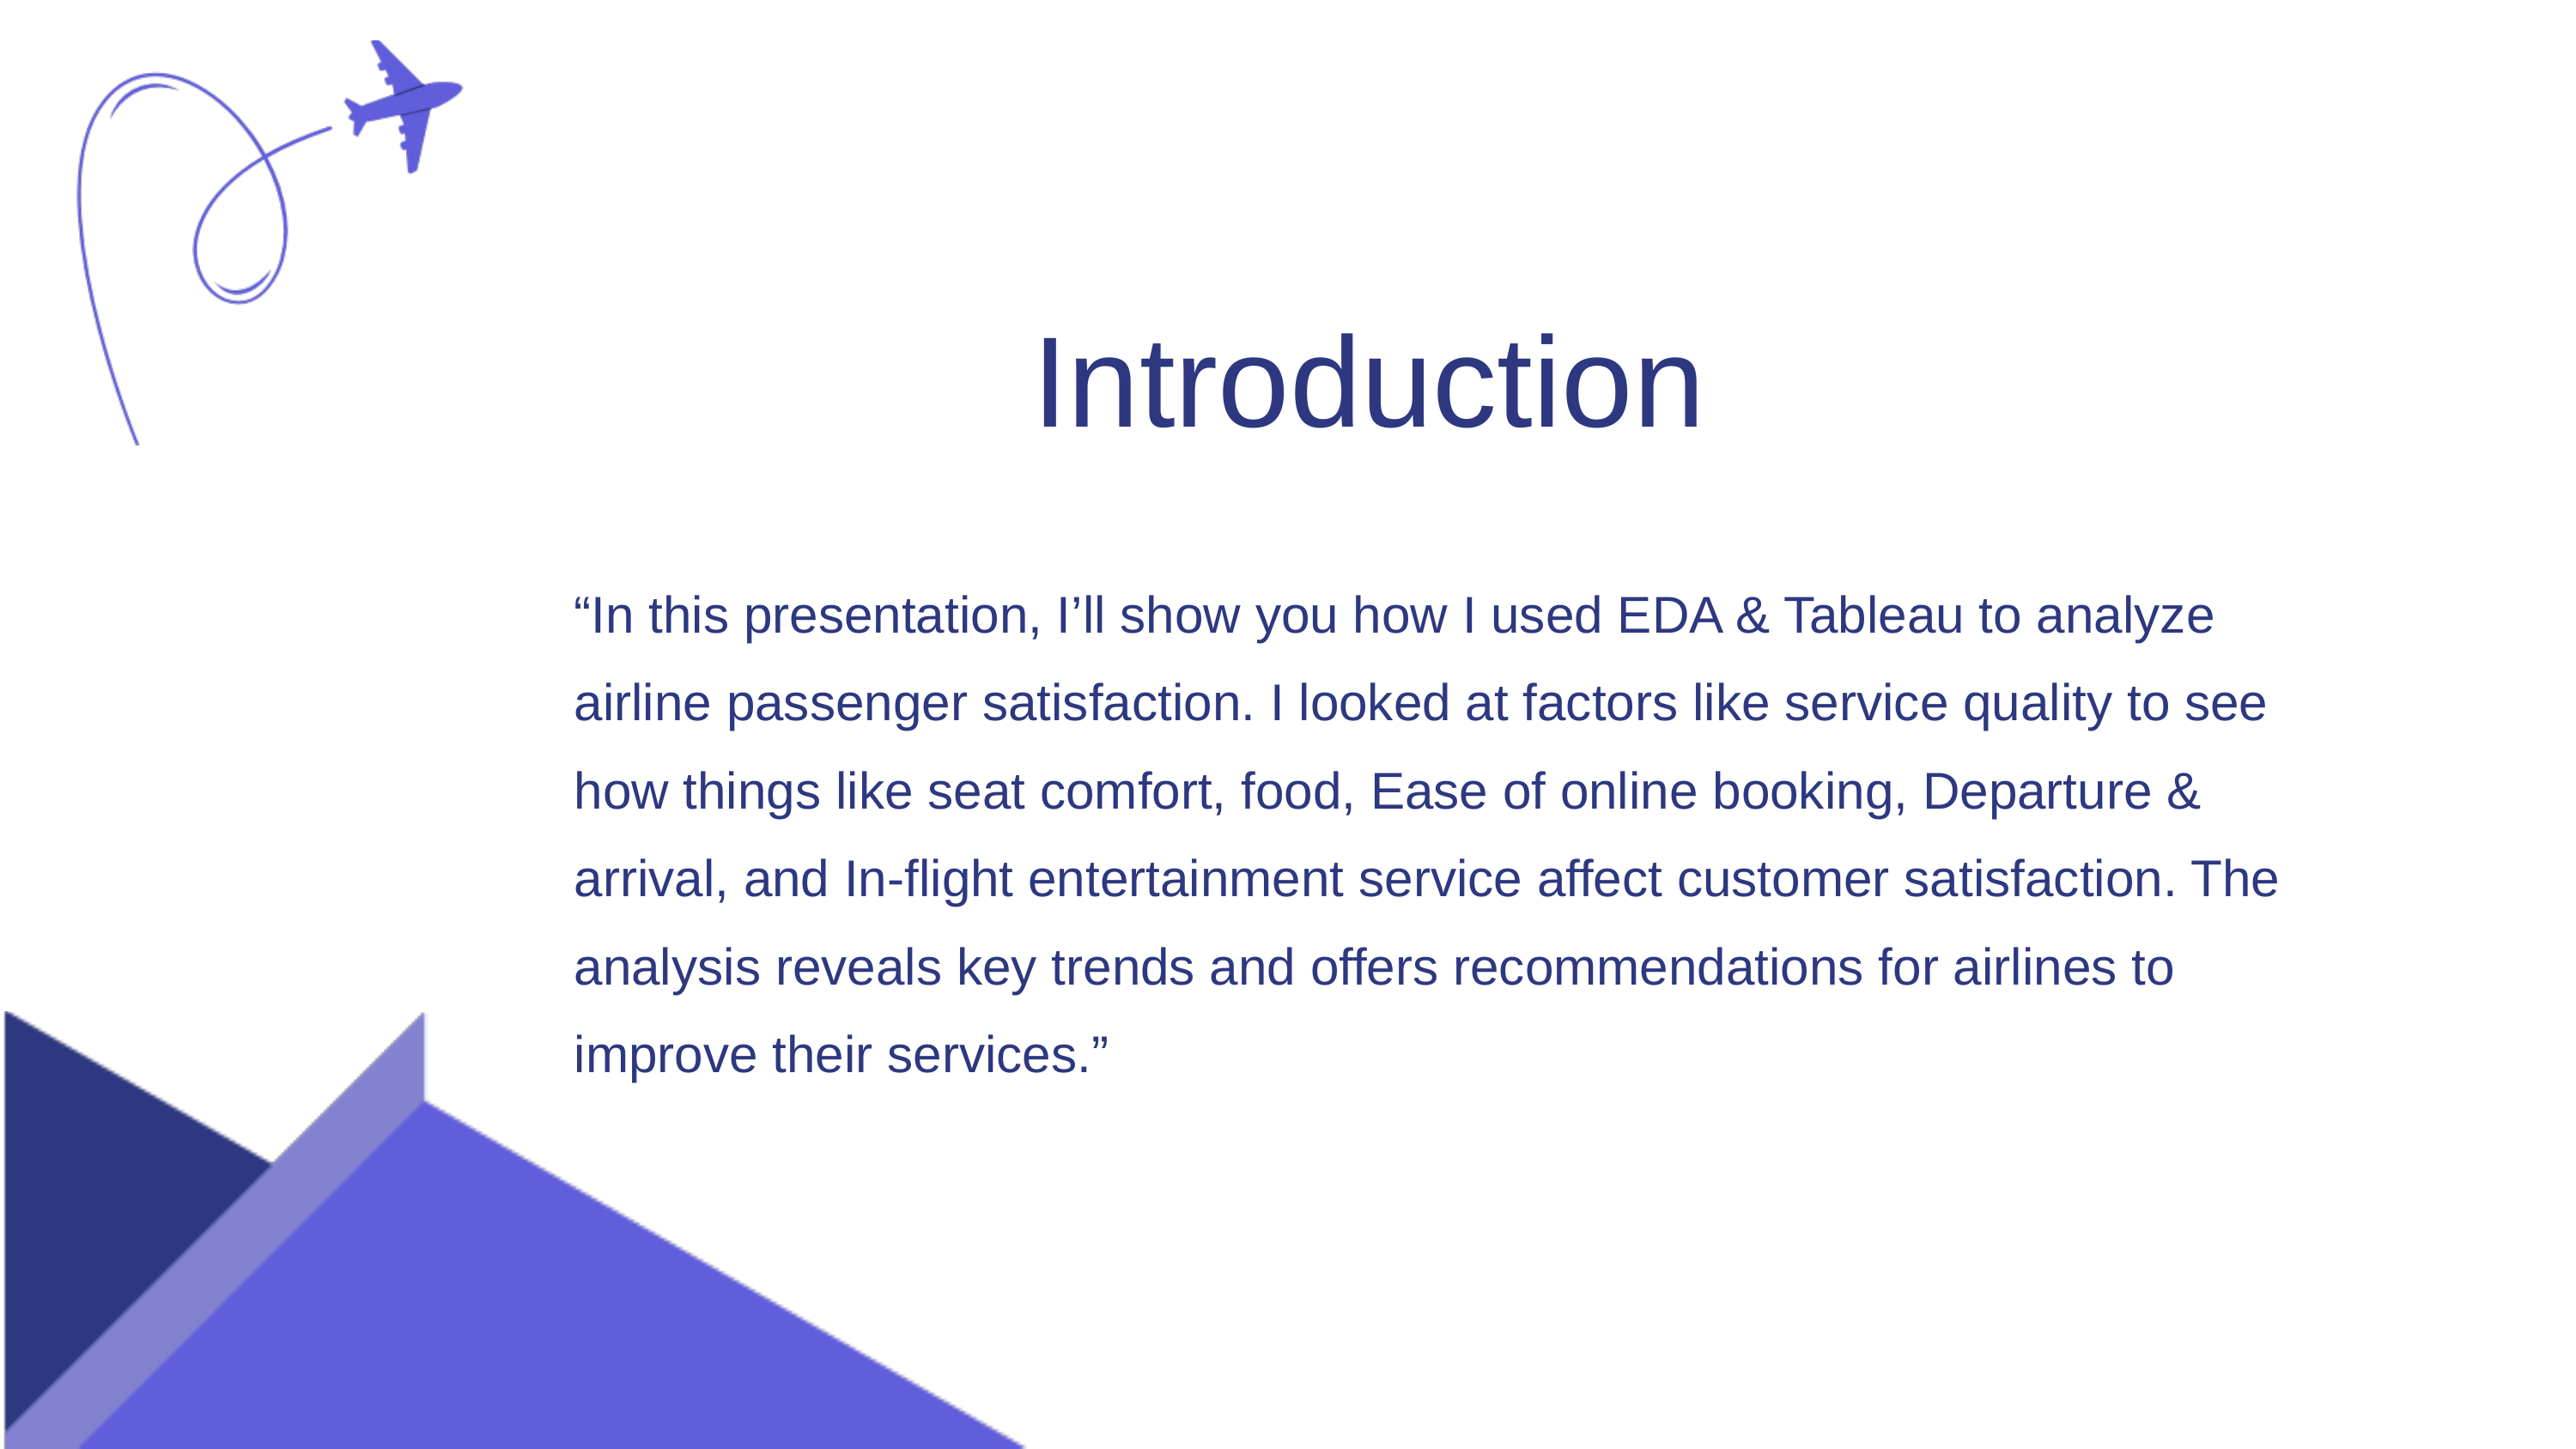

Introduction
“In this presentation, I’ll show you how I used EDA & Tableau to analyze airline passenger satisfaction. I looked at factors like service quality to see how things like seat comfort, food, Ease of online booking, Departure & arrival, and In-flight entertainment service affect customer satisfaction. The analysis reveals key trends and offers recommendations for airlines to improve their services.”